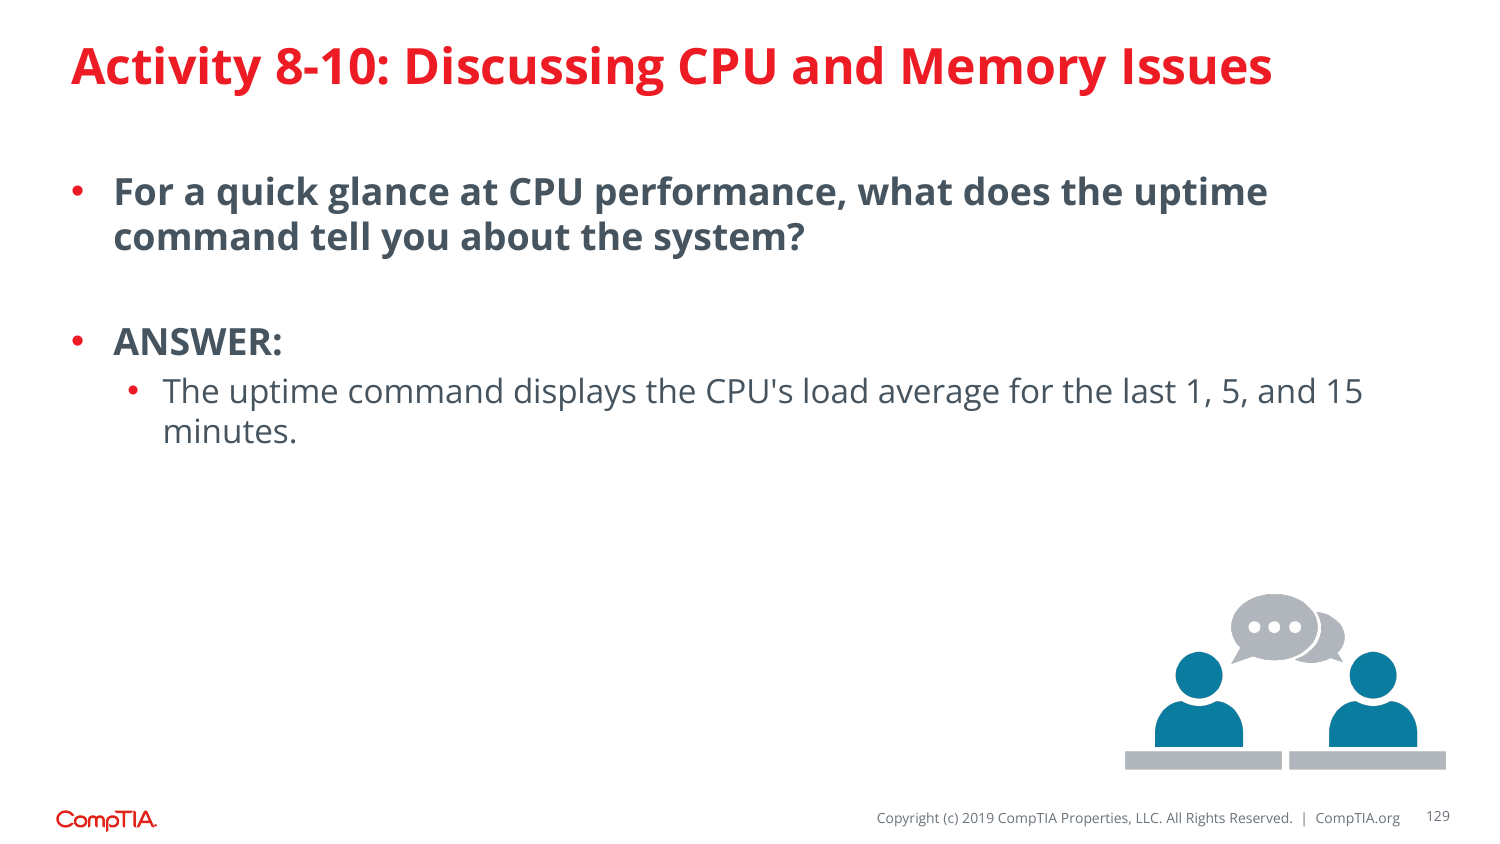

# Activity 8-10: Discussing CPU and Memory Issues
For a quick glance at CPU performance, what does the uptime command tell you about the system?

ANSWER:
The uptime command displays the CPU's load average for the last 1, 5, and 15 minutes.

129